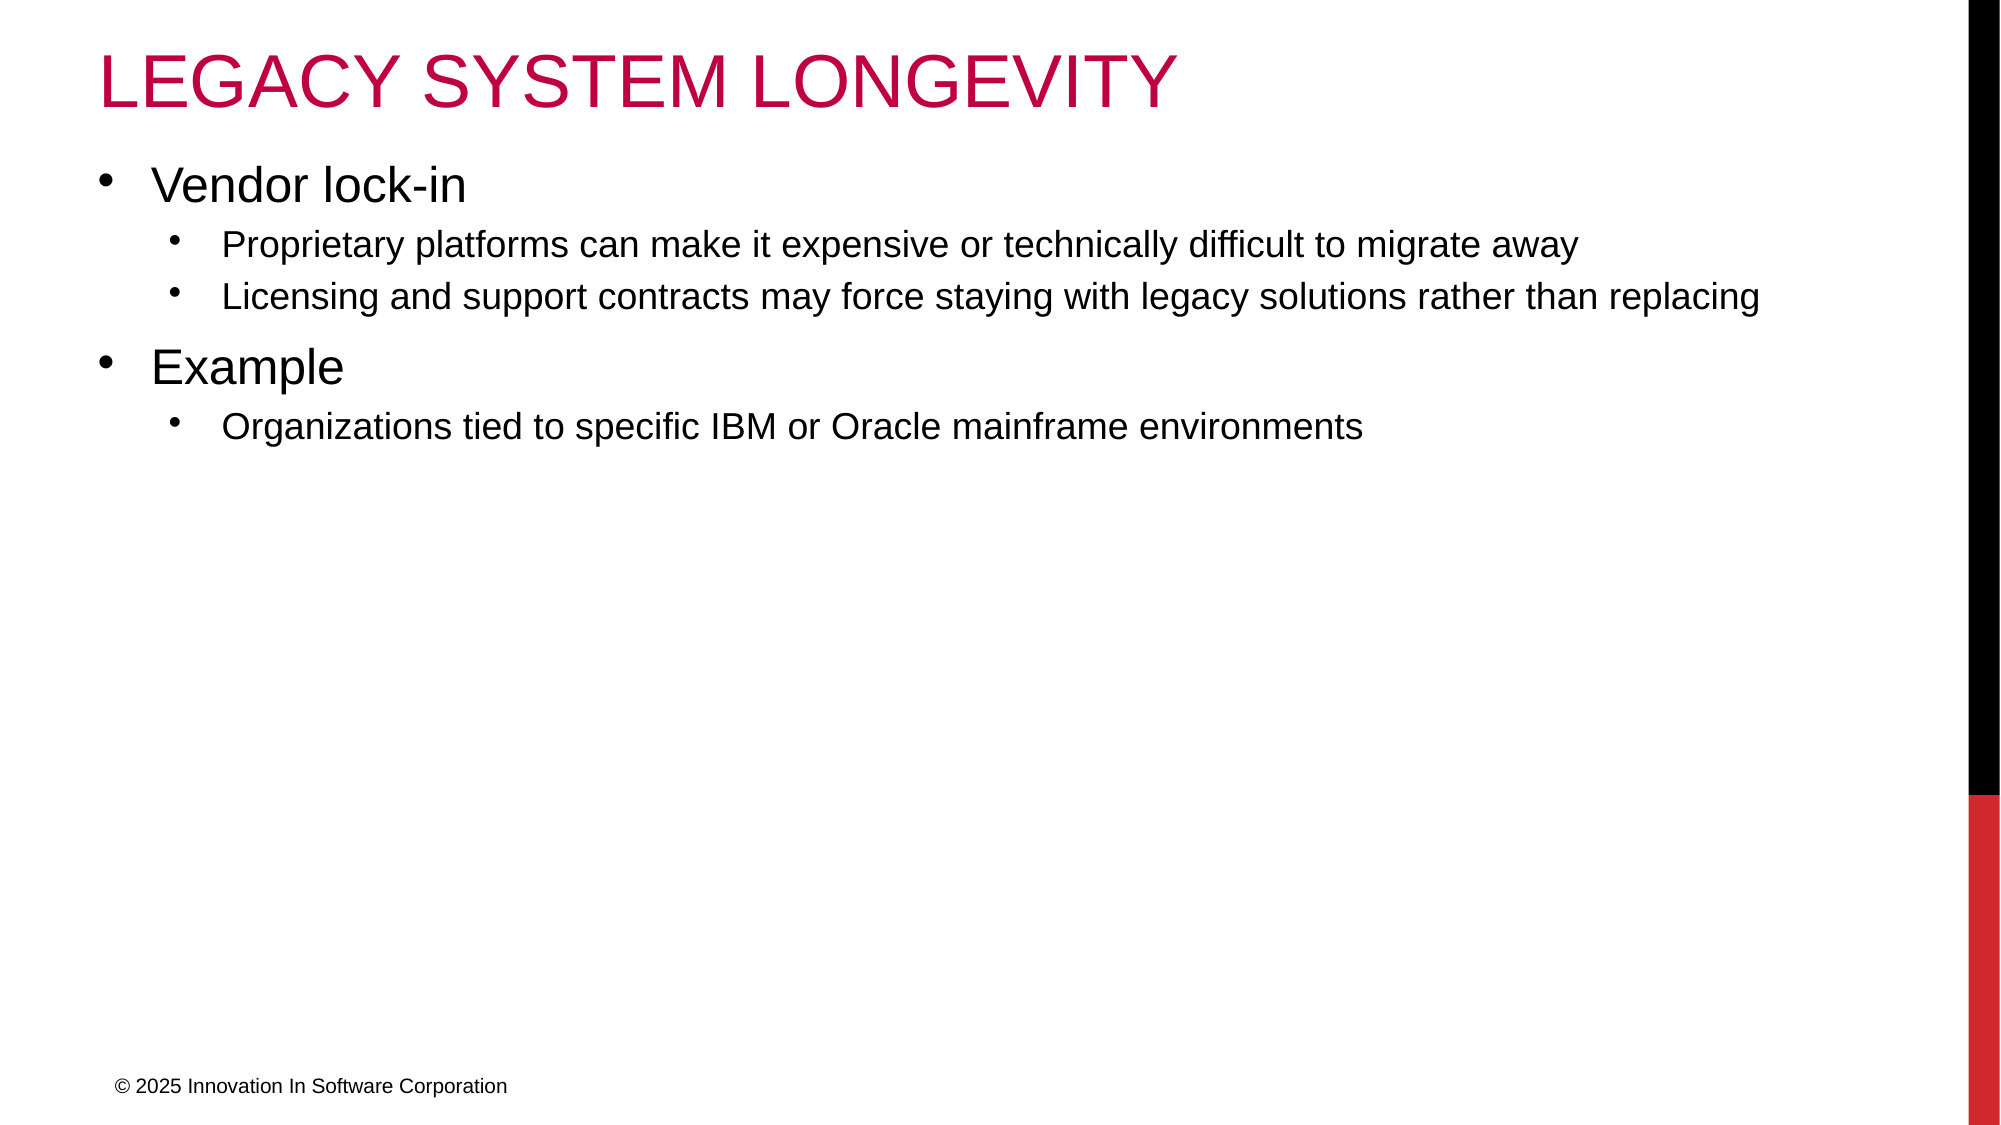

# Legacy system longevity
Vendor lock-in
Proprietary platforms can make it expensive or technically difficult to migrate away
Licensing and support contracts may force staying with legacy solutions rather than replacing
Example
Organizations tied to specific IBM or Oracle mainframe environments
© 2025 Innovation In Software Corporation